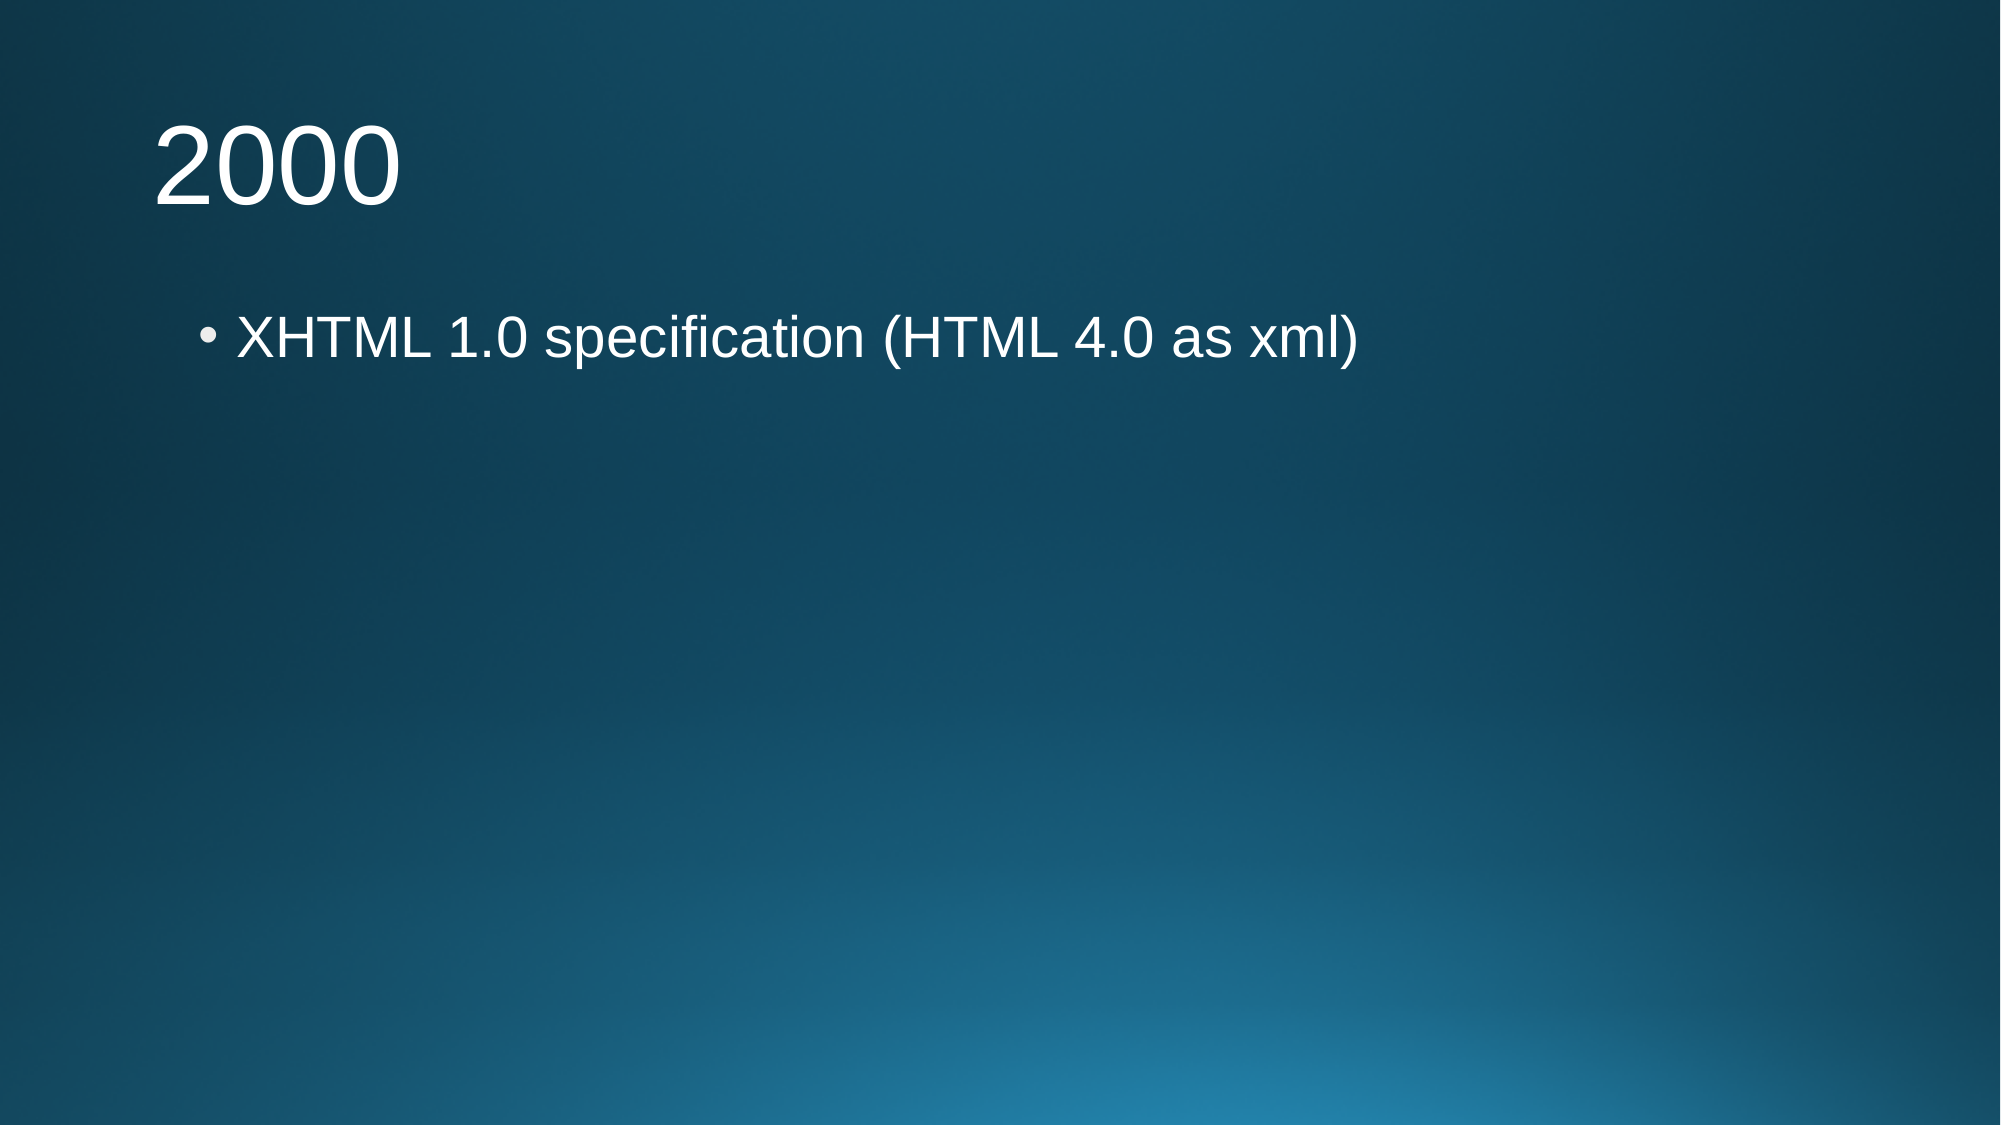

# 2000
XHTML 1.0 specification (HTML 4.0 as xml)